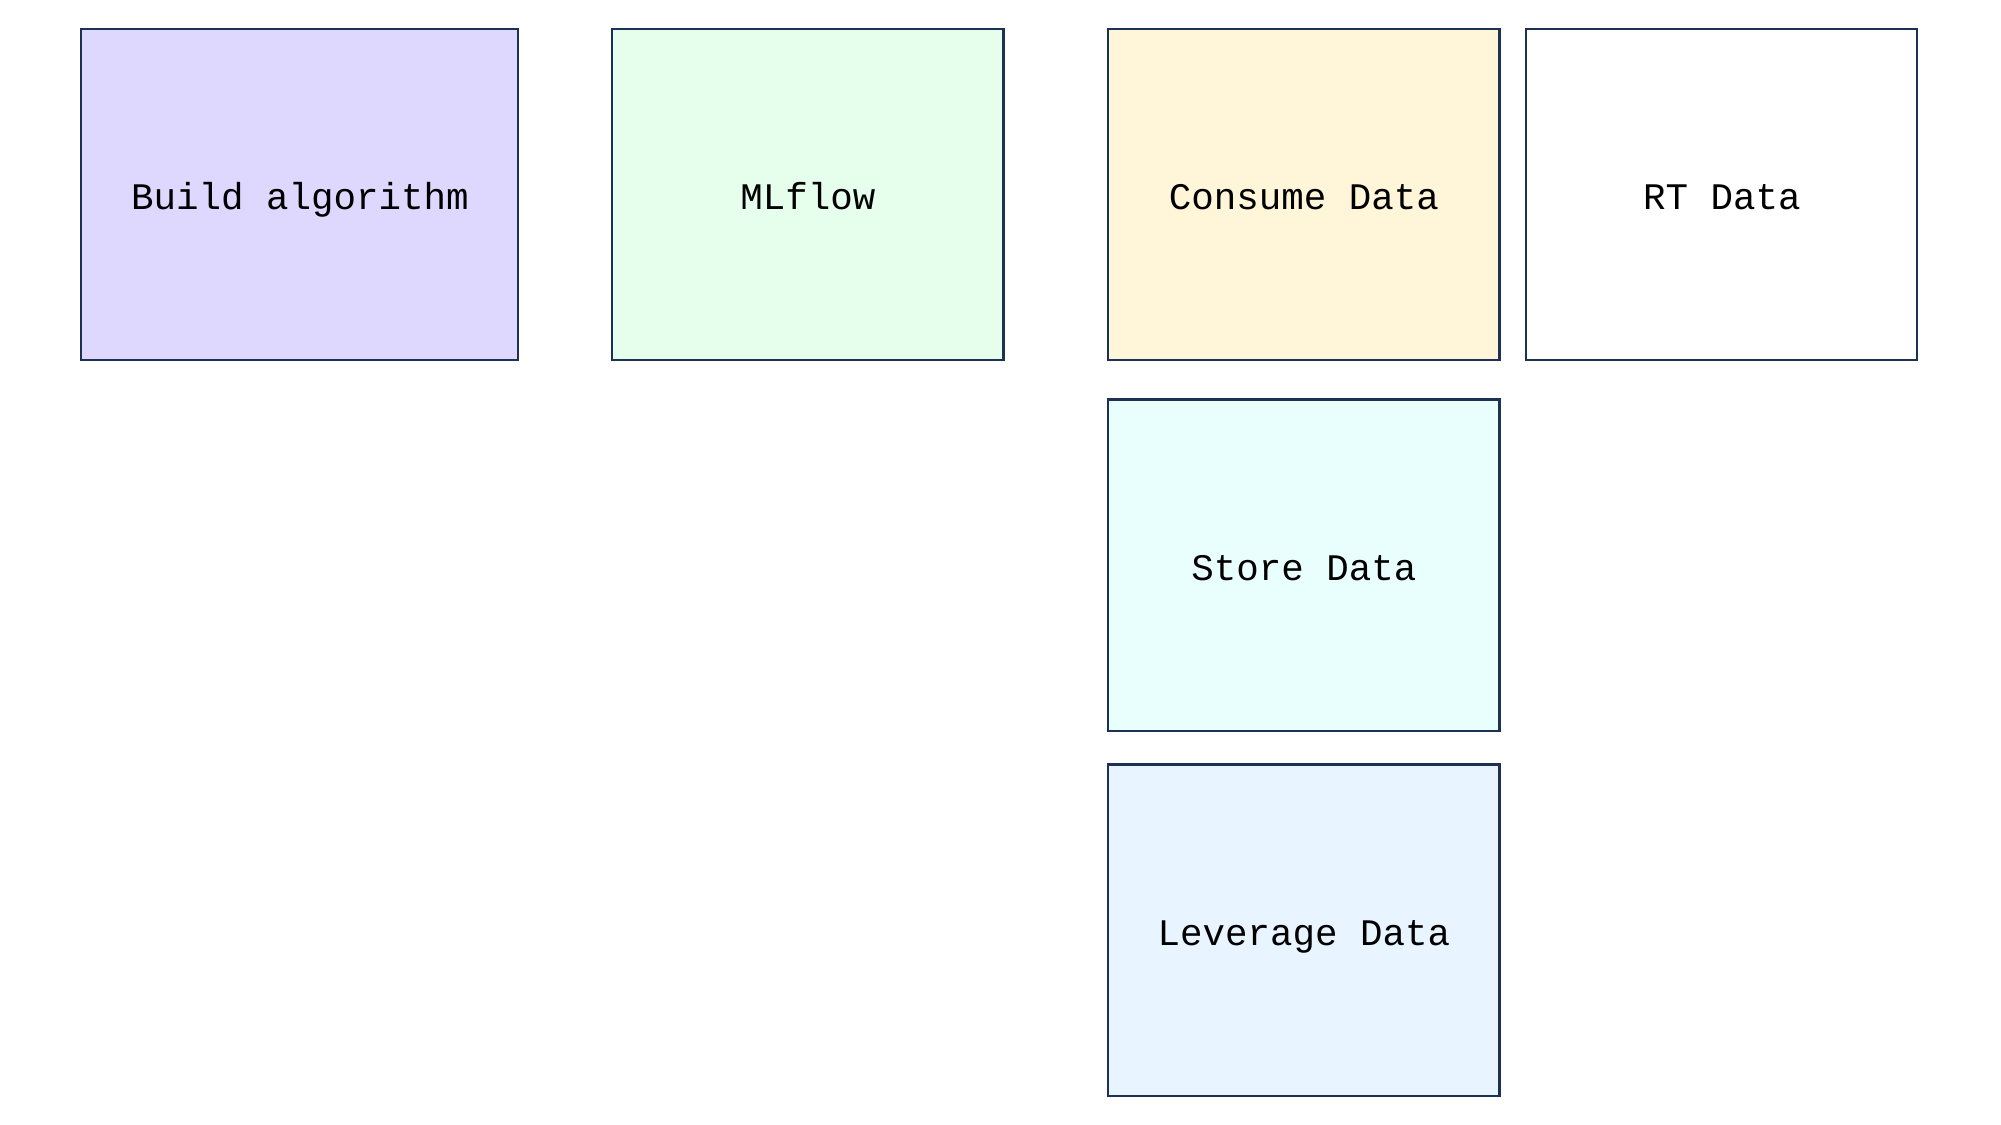

Build algorithm
MLflow
Consume Data
RT Data
Store Data
Leverage Data